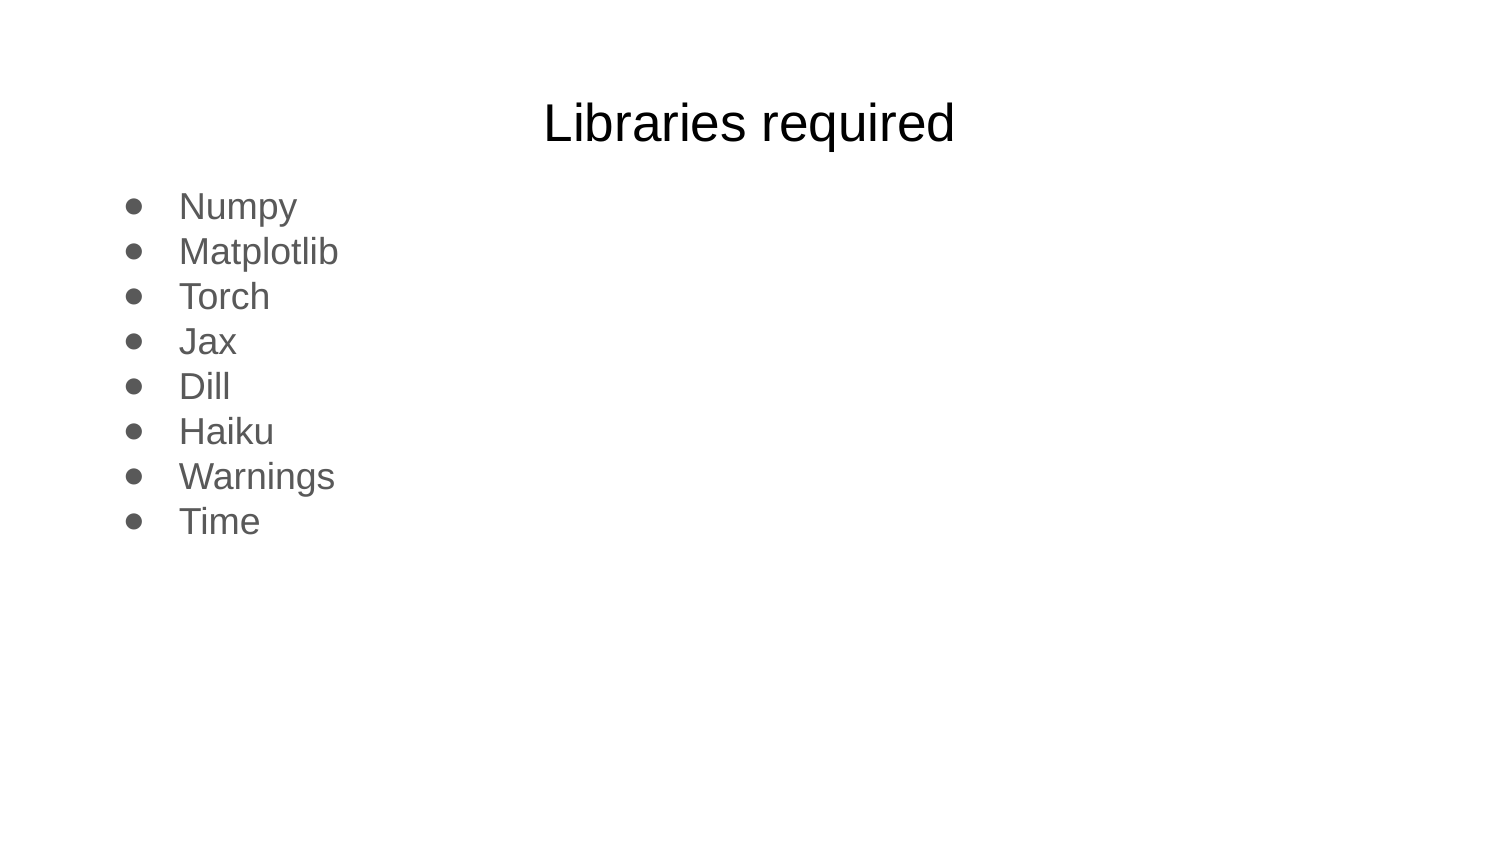

# Libraries required
Numpy
Matplotlib
Torch
Jax
Dill
Haiku
Warnings
Time